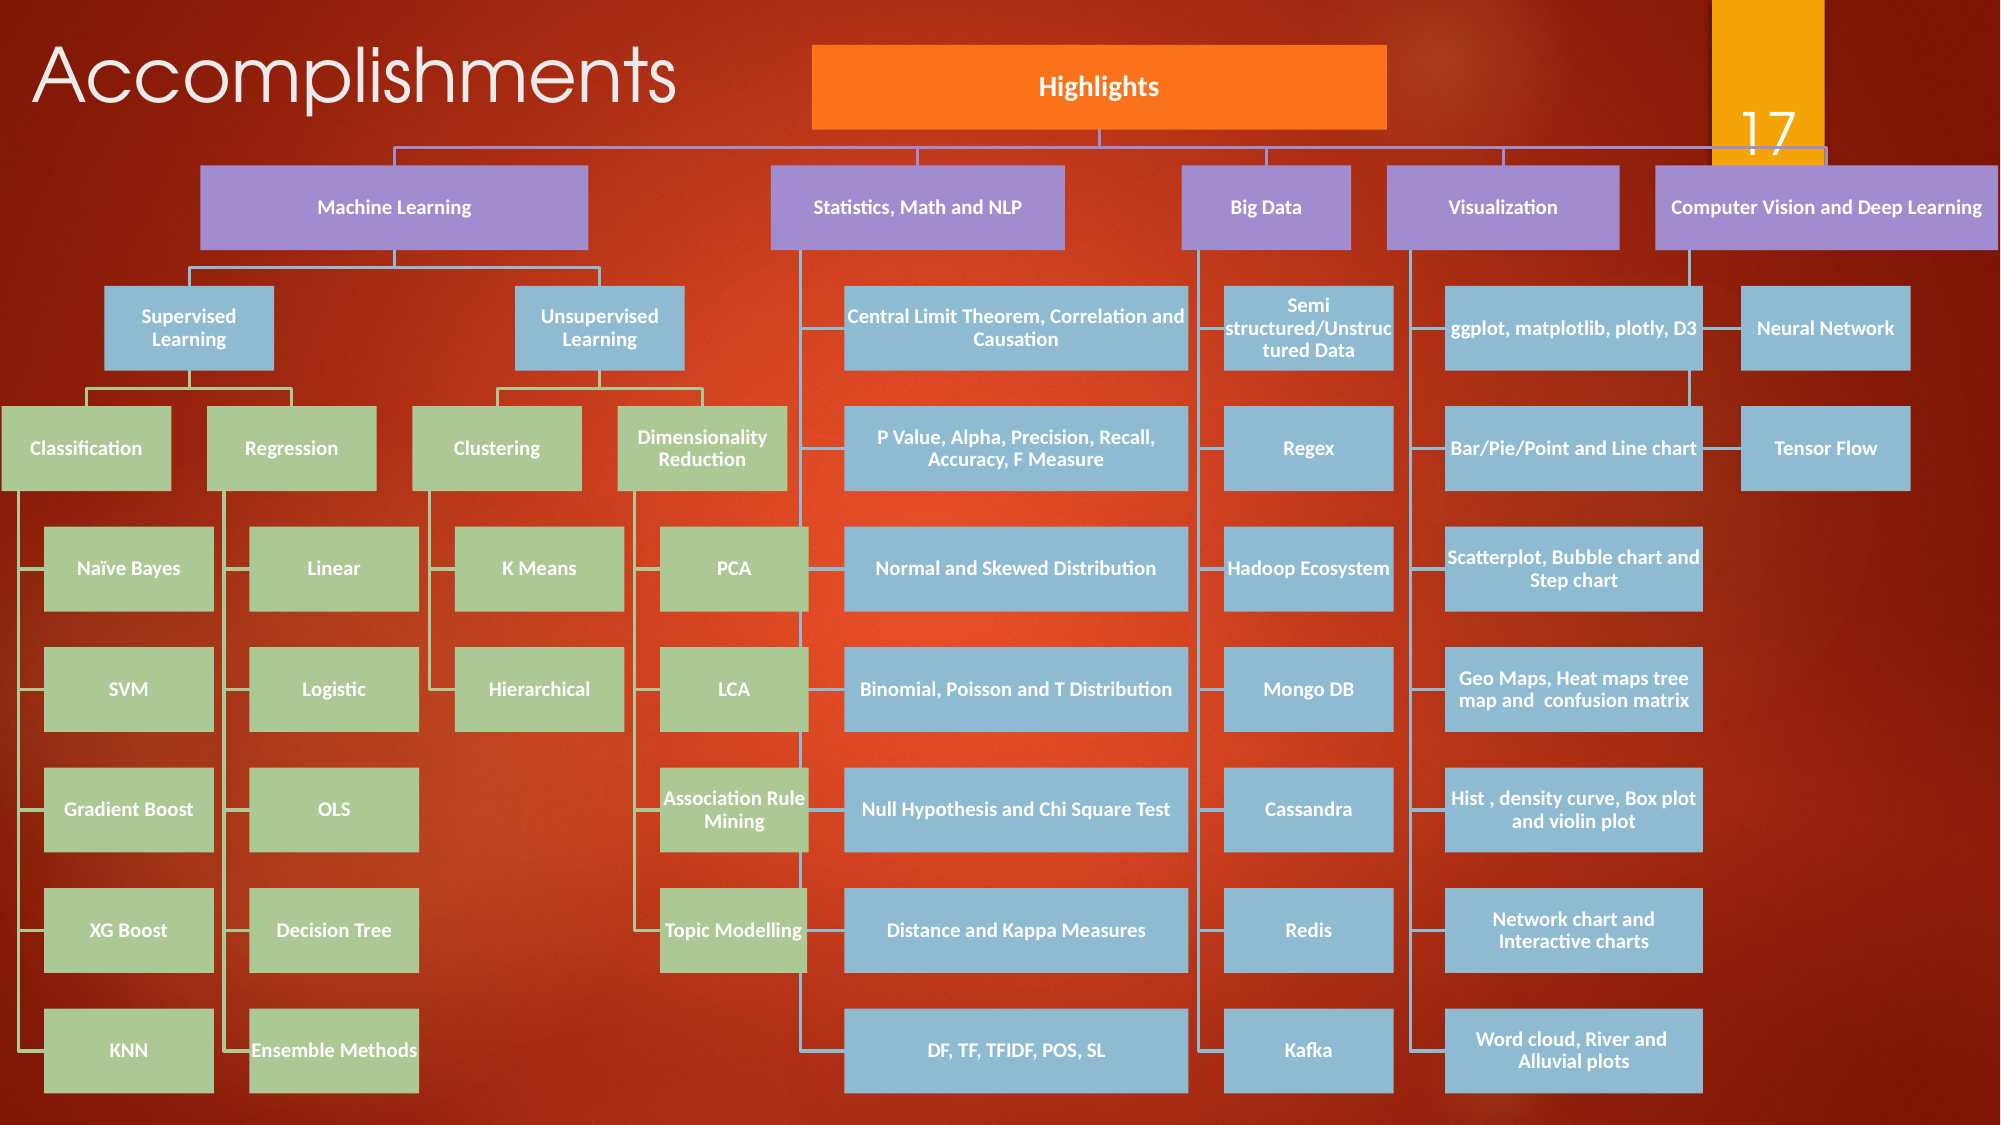

Highlights
Machine Learning
Supervised Learning
Classification
Naïve Bayes
SVM
Gradient Boost
XG Boost
KNN
Regression
Linear
Logistic
OLS
Decision Tree
Ensemble Methods
Unsupervised Learning
Clustering
K Means
Hierarchical
Dimensionality Reduction
PCA
LCA
Association Rule Mining
Topic Modelling
Statistics, Math and NLP
Central Limit Theorem, Correlation and Causation
P Value, Alpha, Precision, Recall, Accuracy, F Measure
Normal and Skewed Distribution
Binomial, Poisson and T Distribution
Null Hypothesis and Chi Square Test
Distance and Kappa Measures
DF, TF, TFIDF, POS, SL
Big Data
Semi structured/Unstructured Data
Regex
Hadoop Ecosystem
Mongo DB
Cassandra
Redis
Kafka
Visualization
ggplot, matplotlib, plotly, D3
Bar/Pie/Point and Line chart
Scatterplot, Bubble chart and Step chart
Geo Maps, Heat maps tree map and  confusion matrix
Hist , density curve, Box plot and violin plot
Network chart and Interactive charts
Word cloud, River and  Alluvial plots
Computer Vision and Deep Learning
Neural Network
Tensor Flow
# Accomplishments
17